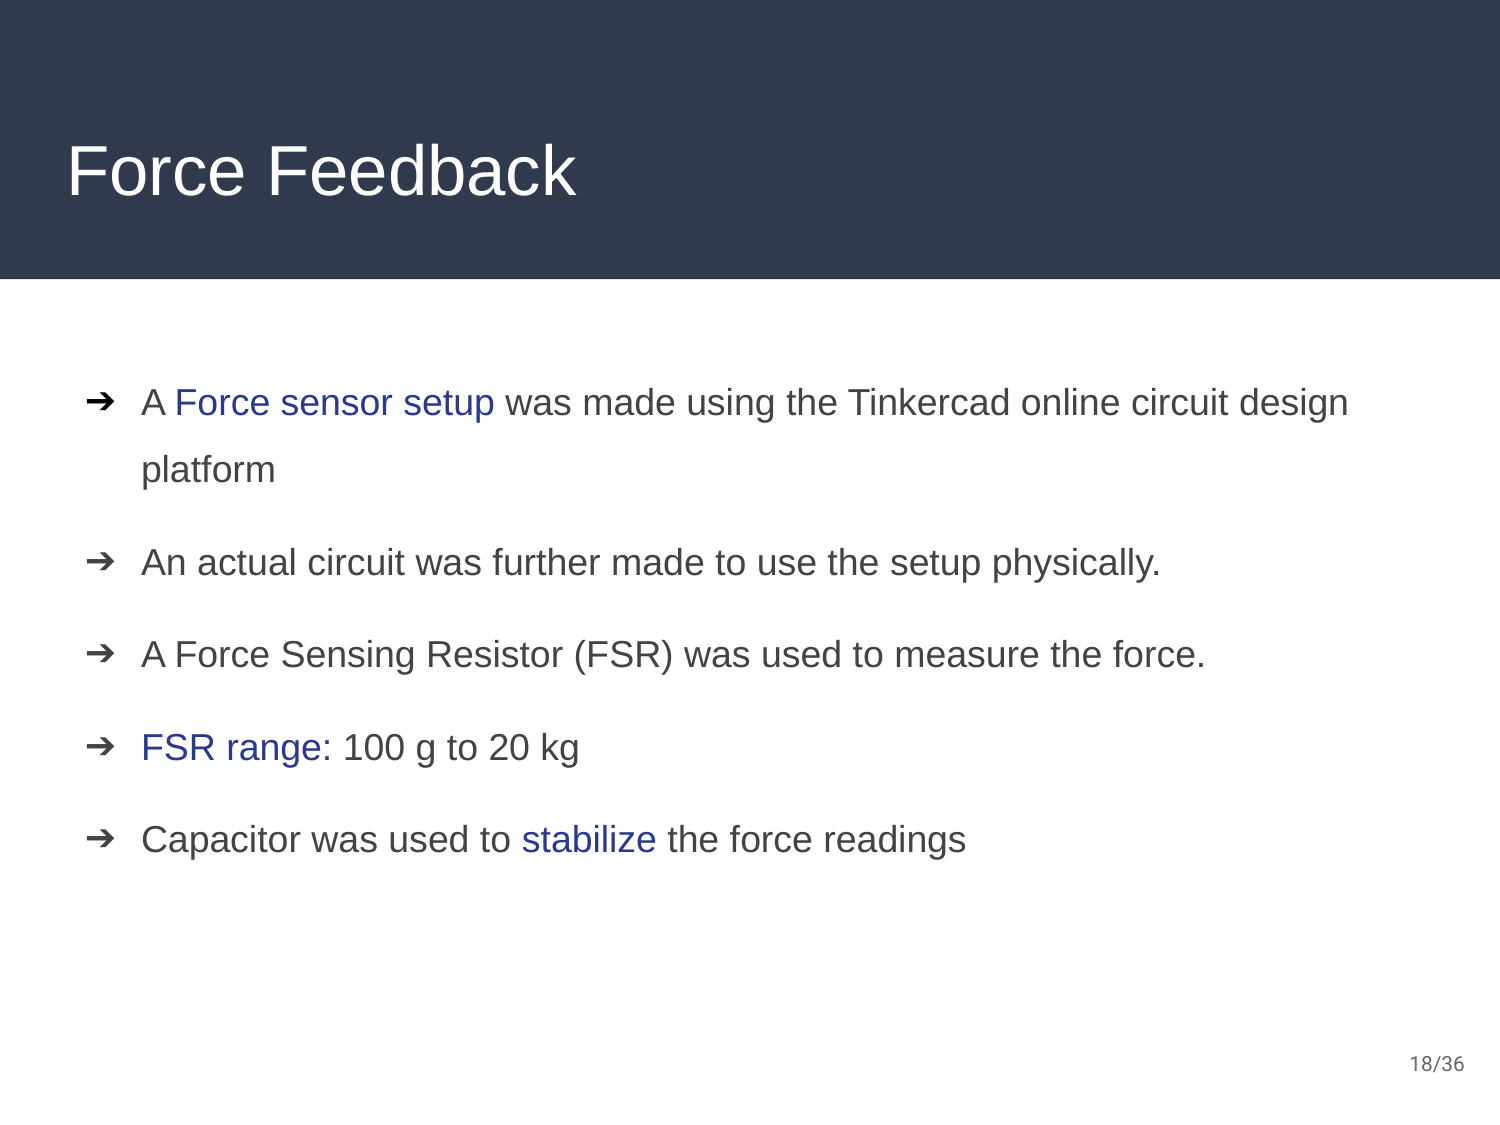

# Force Feedback
A Force sensor setup was made using the Tinkercad online circuit design platform
An actual circuit was further made to use the setup physically.
A Force Sensing Resistor (FSR) was used to measure the force.
FSR range: 100 g to 20 kg
Capacitor was used to stabilize the force readings
18/36